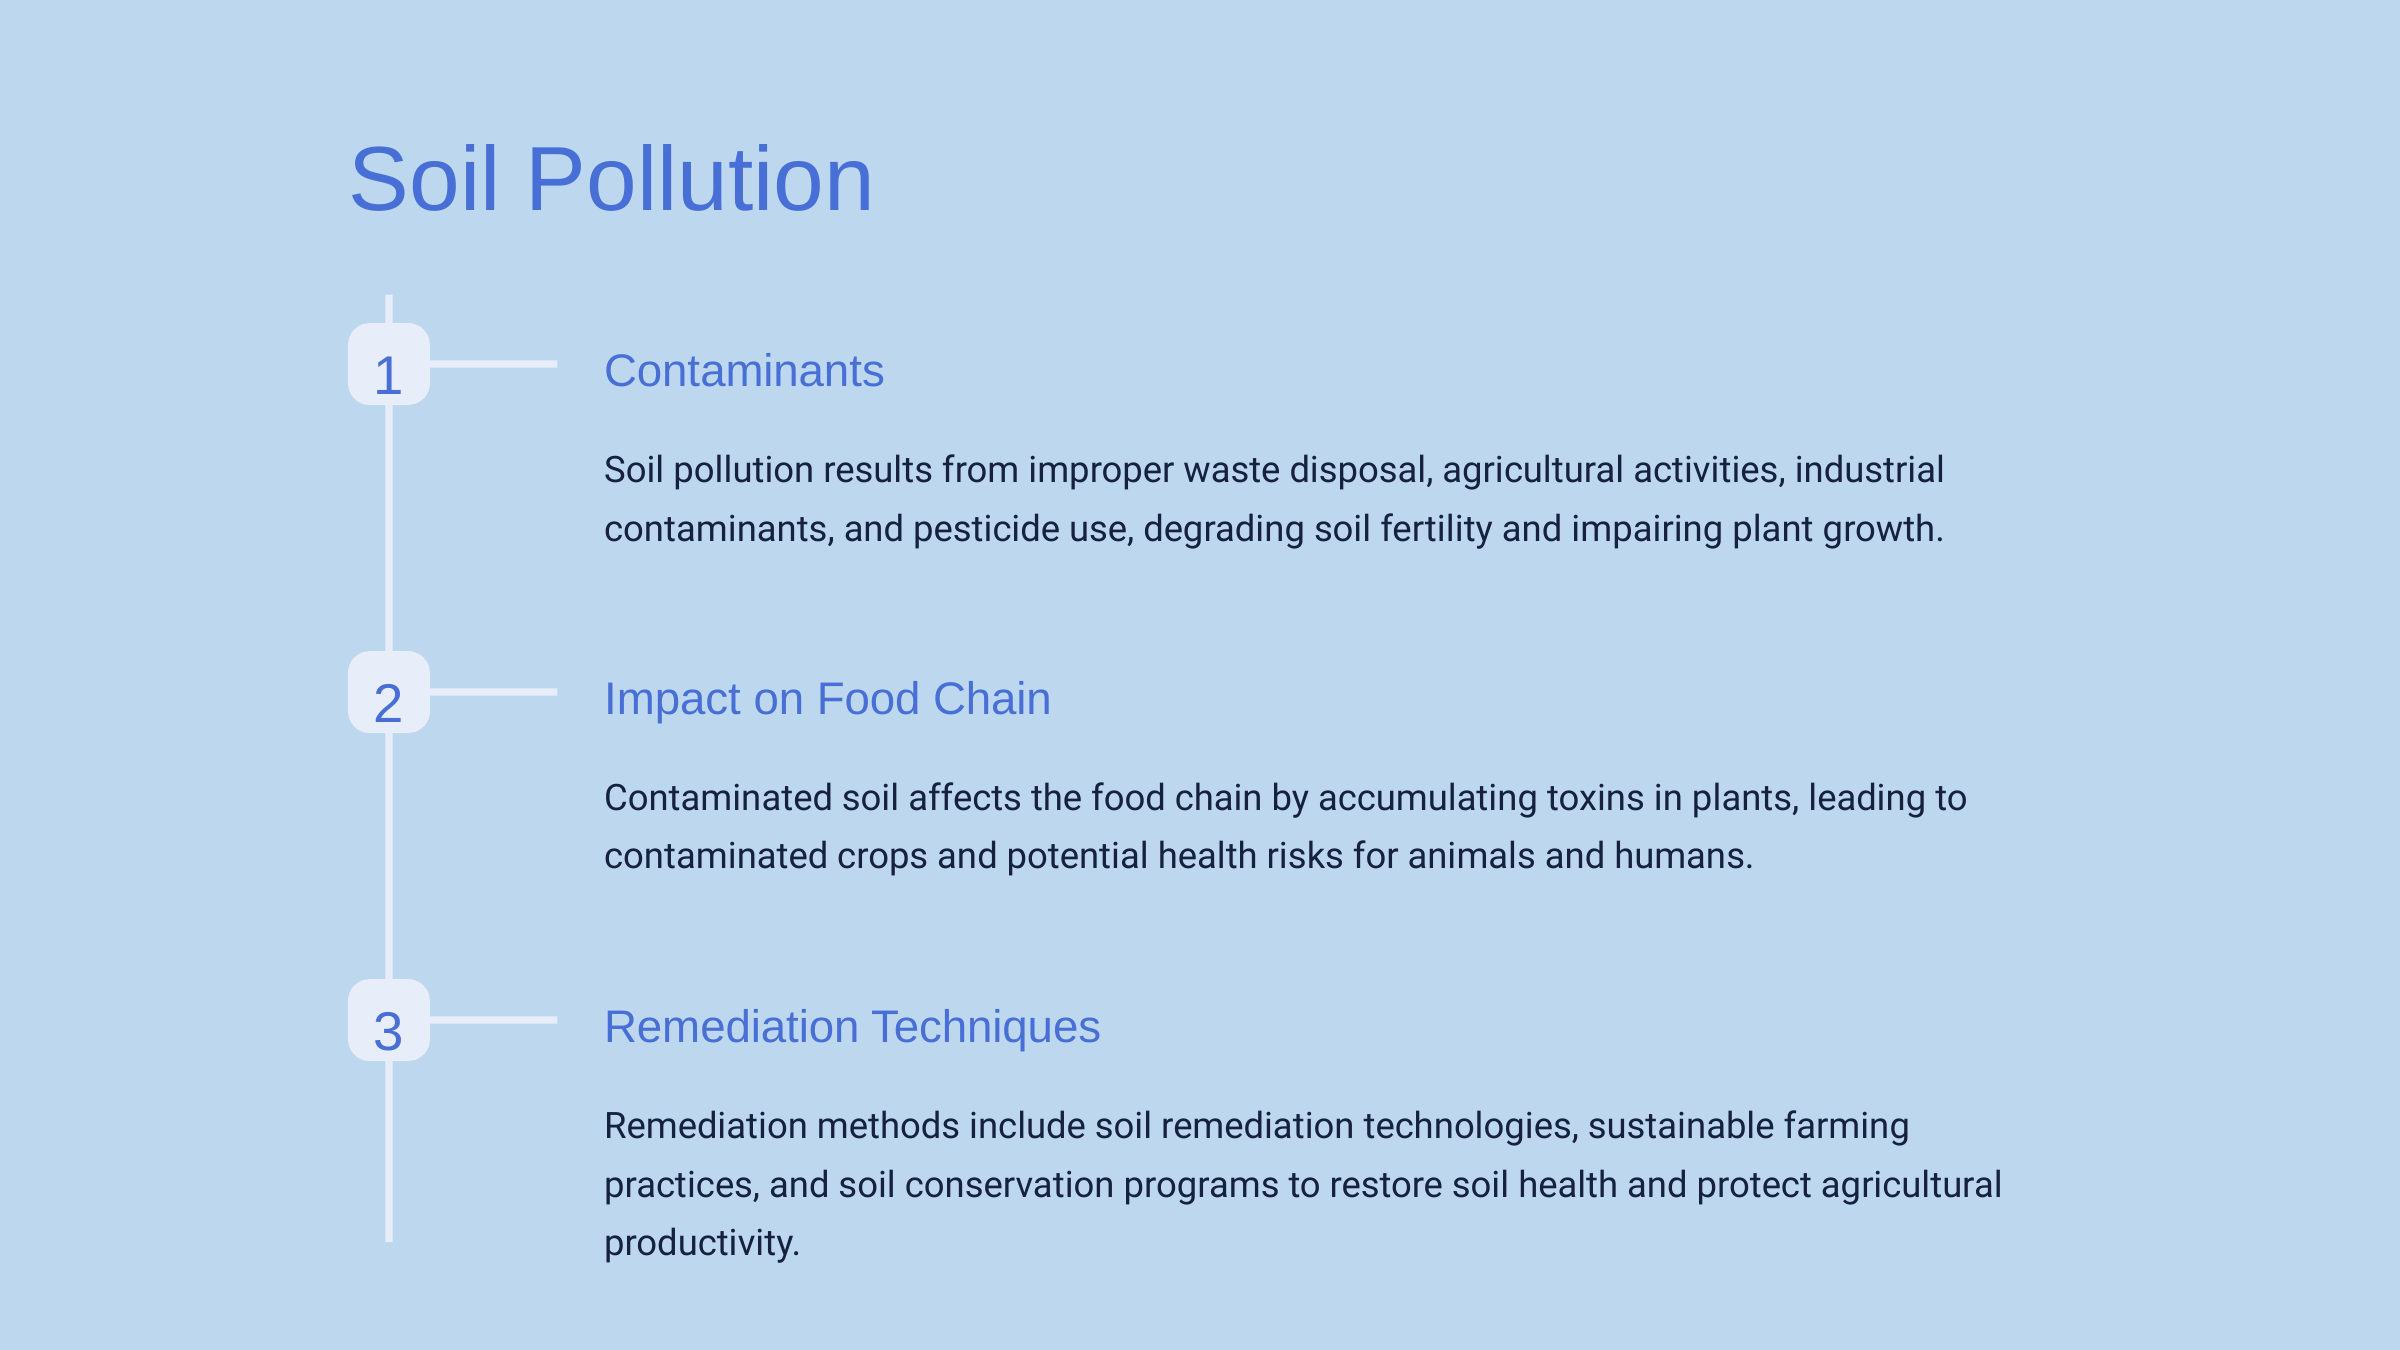

Soil Pollution

1
Contaminants

Soil pollution results from improper waste disposal, agricultural activities, industrial contaminants, and pesticide use, degrading soil fertility and impairing plant growth.

2
Impact on Food Chain

Contaminated soil affects the food chain by accumulating toxins in plants, leading to contaminated crops and potential health risks for animals and humans.

3
Remediation Techniques

Remediation methods include soil remediation technologies, sustainable farming practices, and soil conservation programs to restore soil health and protect agricultural productivity.